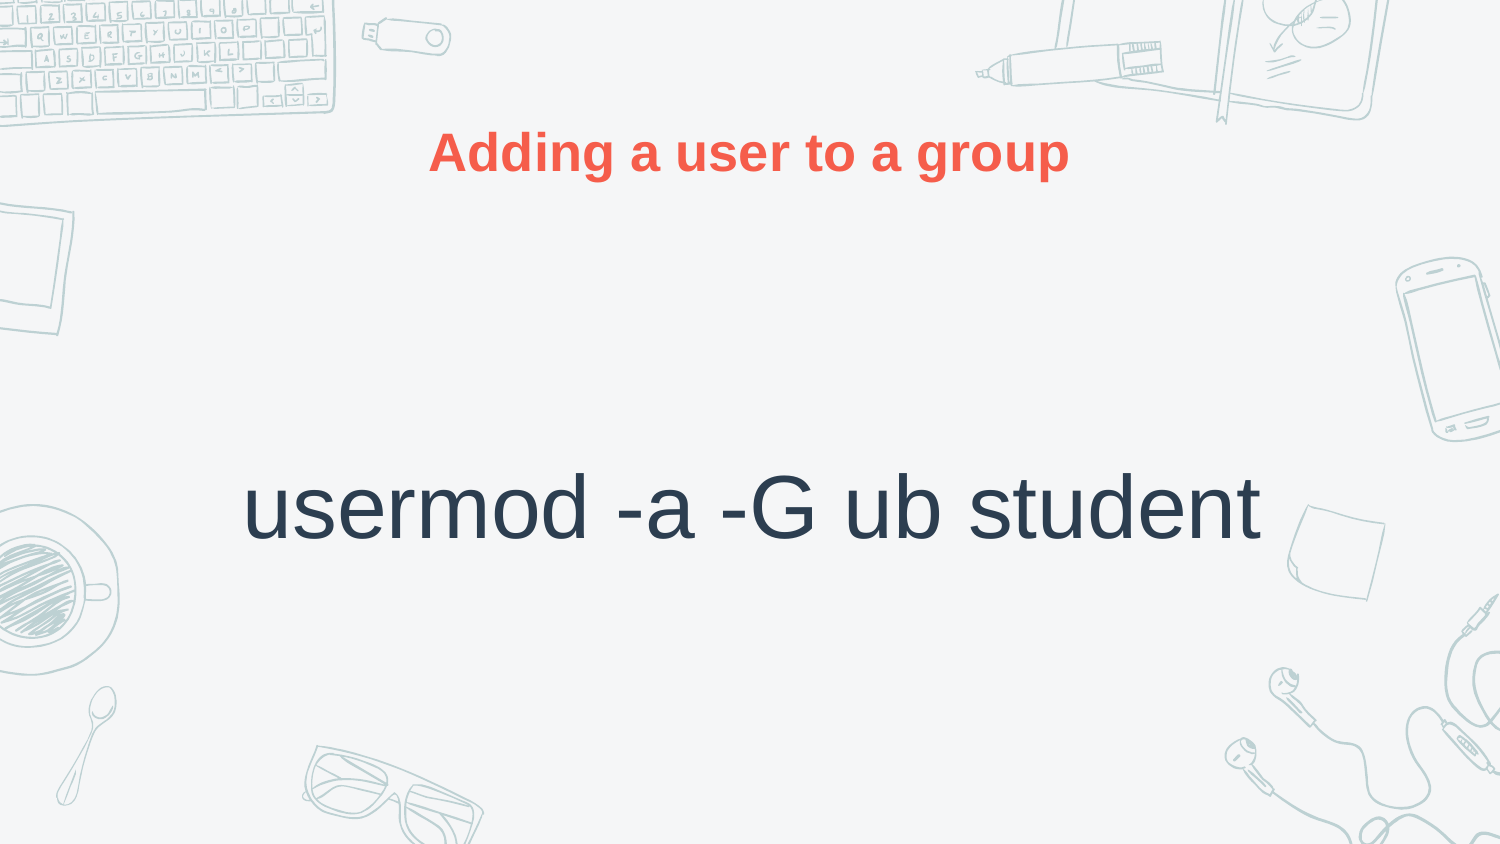

# Adding a user to a group
usermod -a -G ub student